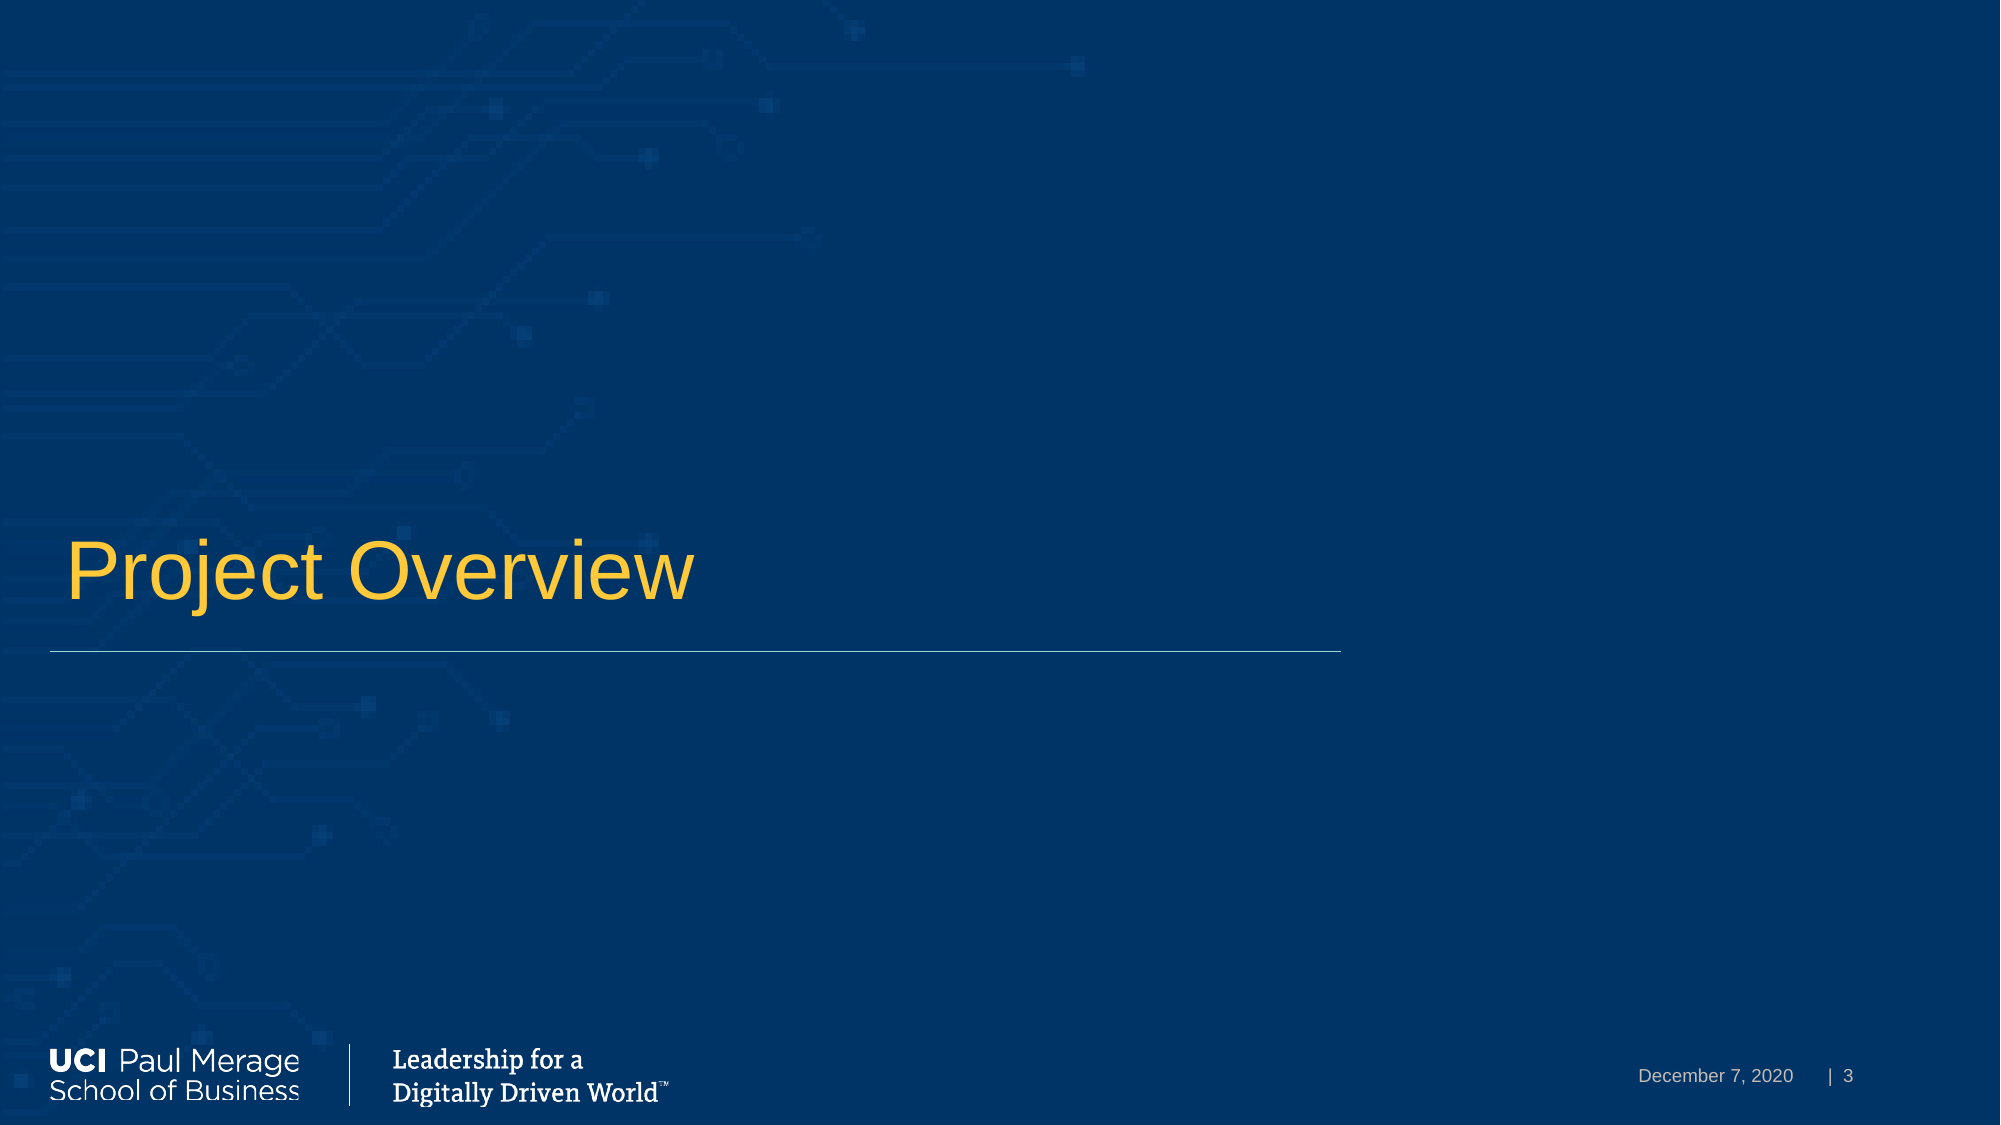

# Project Overview

December 7, 2020
|  3